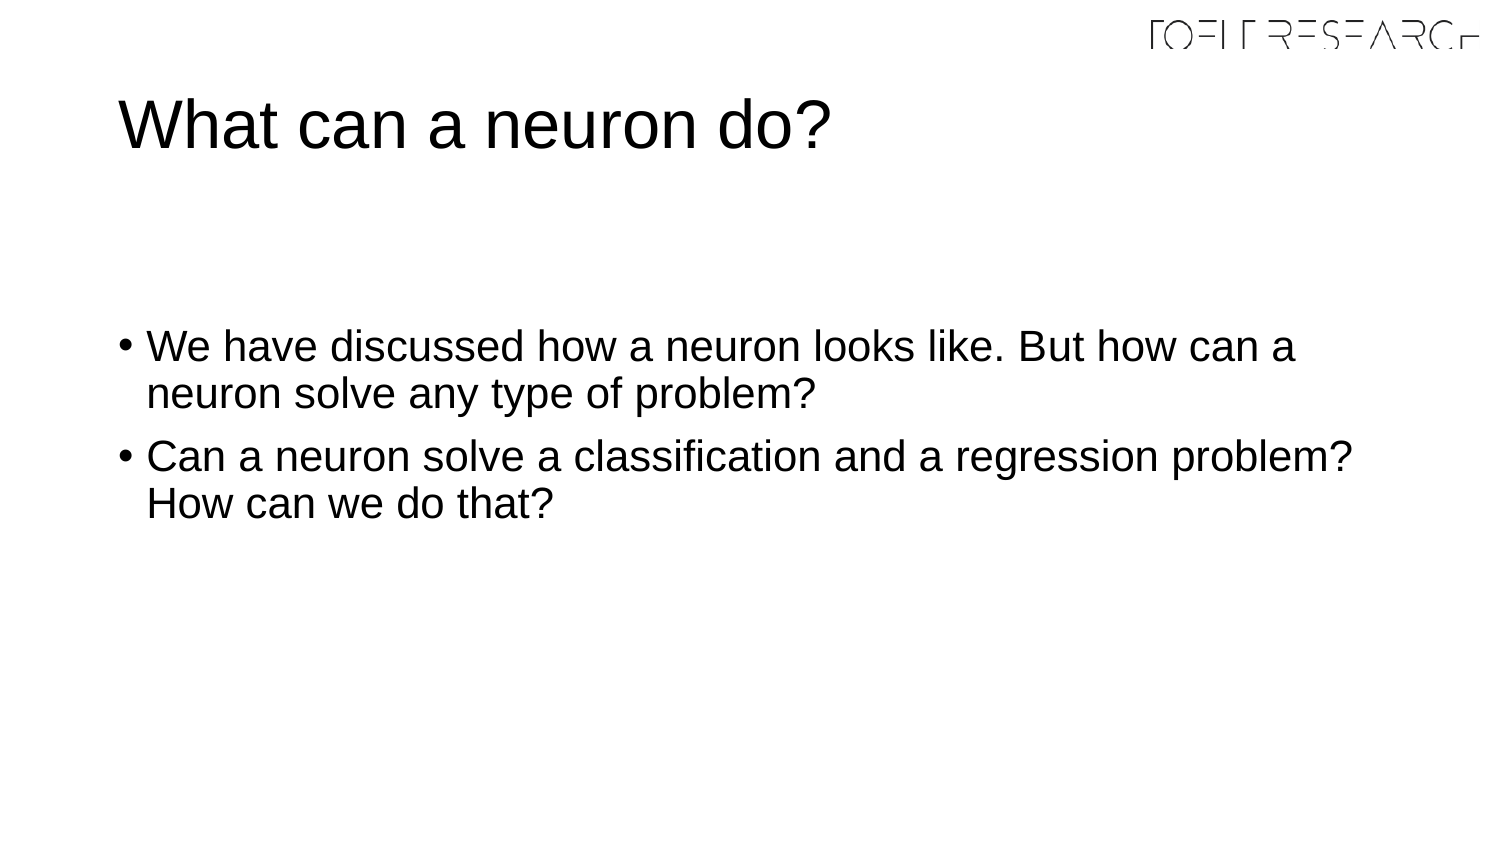

# What can a neuron do?
We have discussed how a neuron looks like. But how can a neuron solve any type of problem?
Can a neuron solve a classification and a regression problem? How can we do that?